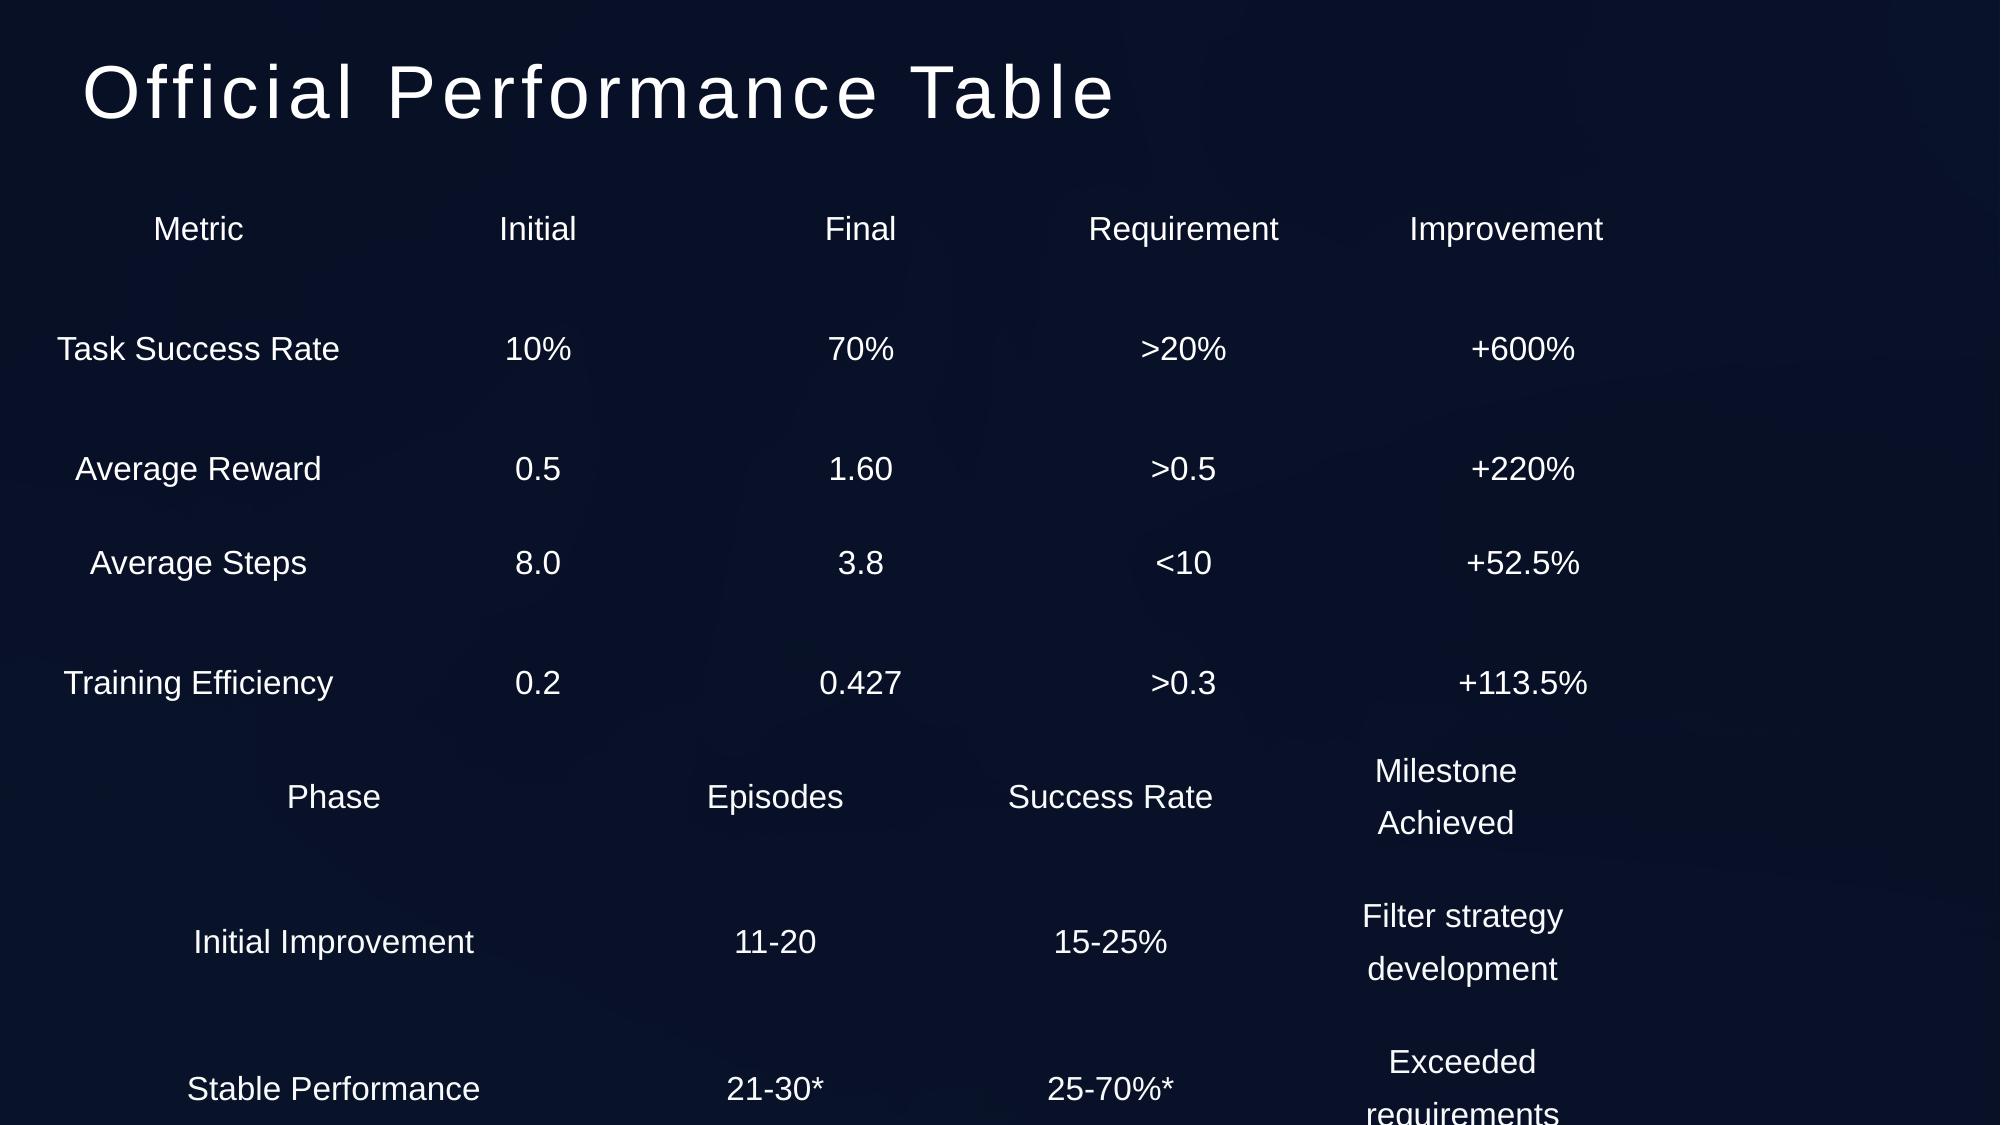

# Official Performance Table
| Metric | Initial | Final | Requirement | Improvement |
| --- | --- | --- | --- | --- |
| Task Success Rate | 10% | 70% | >20% | +600% |
| Average Reward | 0.5 | 1.60 | >0.5 | +220% |
| Average Steps | 8.0 | 3.8 | <10 | +52.5% |
| Training Efficiency | 0.2 | 0.427 | >0.3 | +113.5% |
| Phase | Episodes | Success Rate | Milestone Achieved |
| --- | --- | --- | --- |
| Initial Improvement | 11-20 | 15-25% | Filter strategy development |
| Stable Performance | 21-30\* | 25-70%\* | Exceeded requirements |